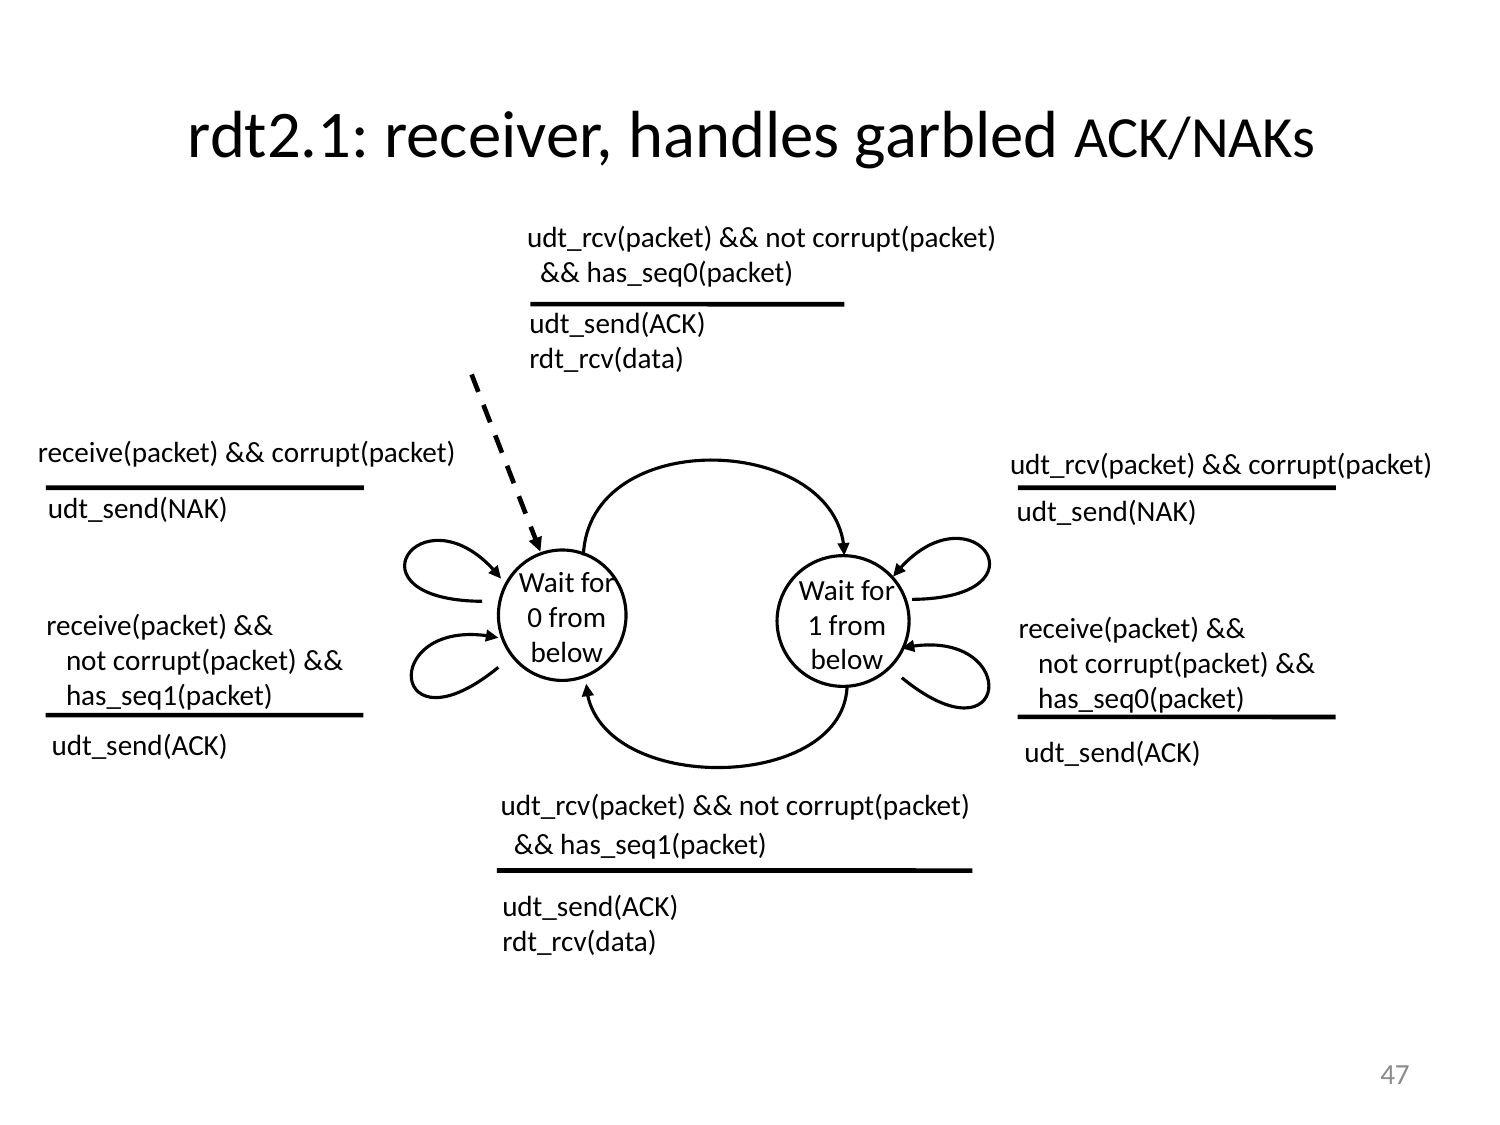

# rdt2.1: receiver, handles garbled ACK/NAKs
udt_rcv(packet) && not corrupt(packet)
  && has_seq0(packet)
udt_send(ACK)
rdt_rcv(data)

receive(packet) && corrupt(packet)

udt_rcv(packet) && corrupt(packet)
udt_send(NAK)
udt_send(NAK)

Wait for
0 from below

Wait for
1 from below

receive(packet) &&
   not corrupt(packet) &&
   has_seq1(packet)

receive(packet) &&
   not corrupt(packet) &&
   has_seq0(packet)

udt_send(ACK)
  udt_send(ACK)
udt_rcv(packet) && not corrupt(packet)
  && has_seq1(packet)

udt_send(ACK)
rdt_rcv(data)
47